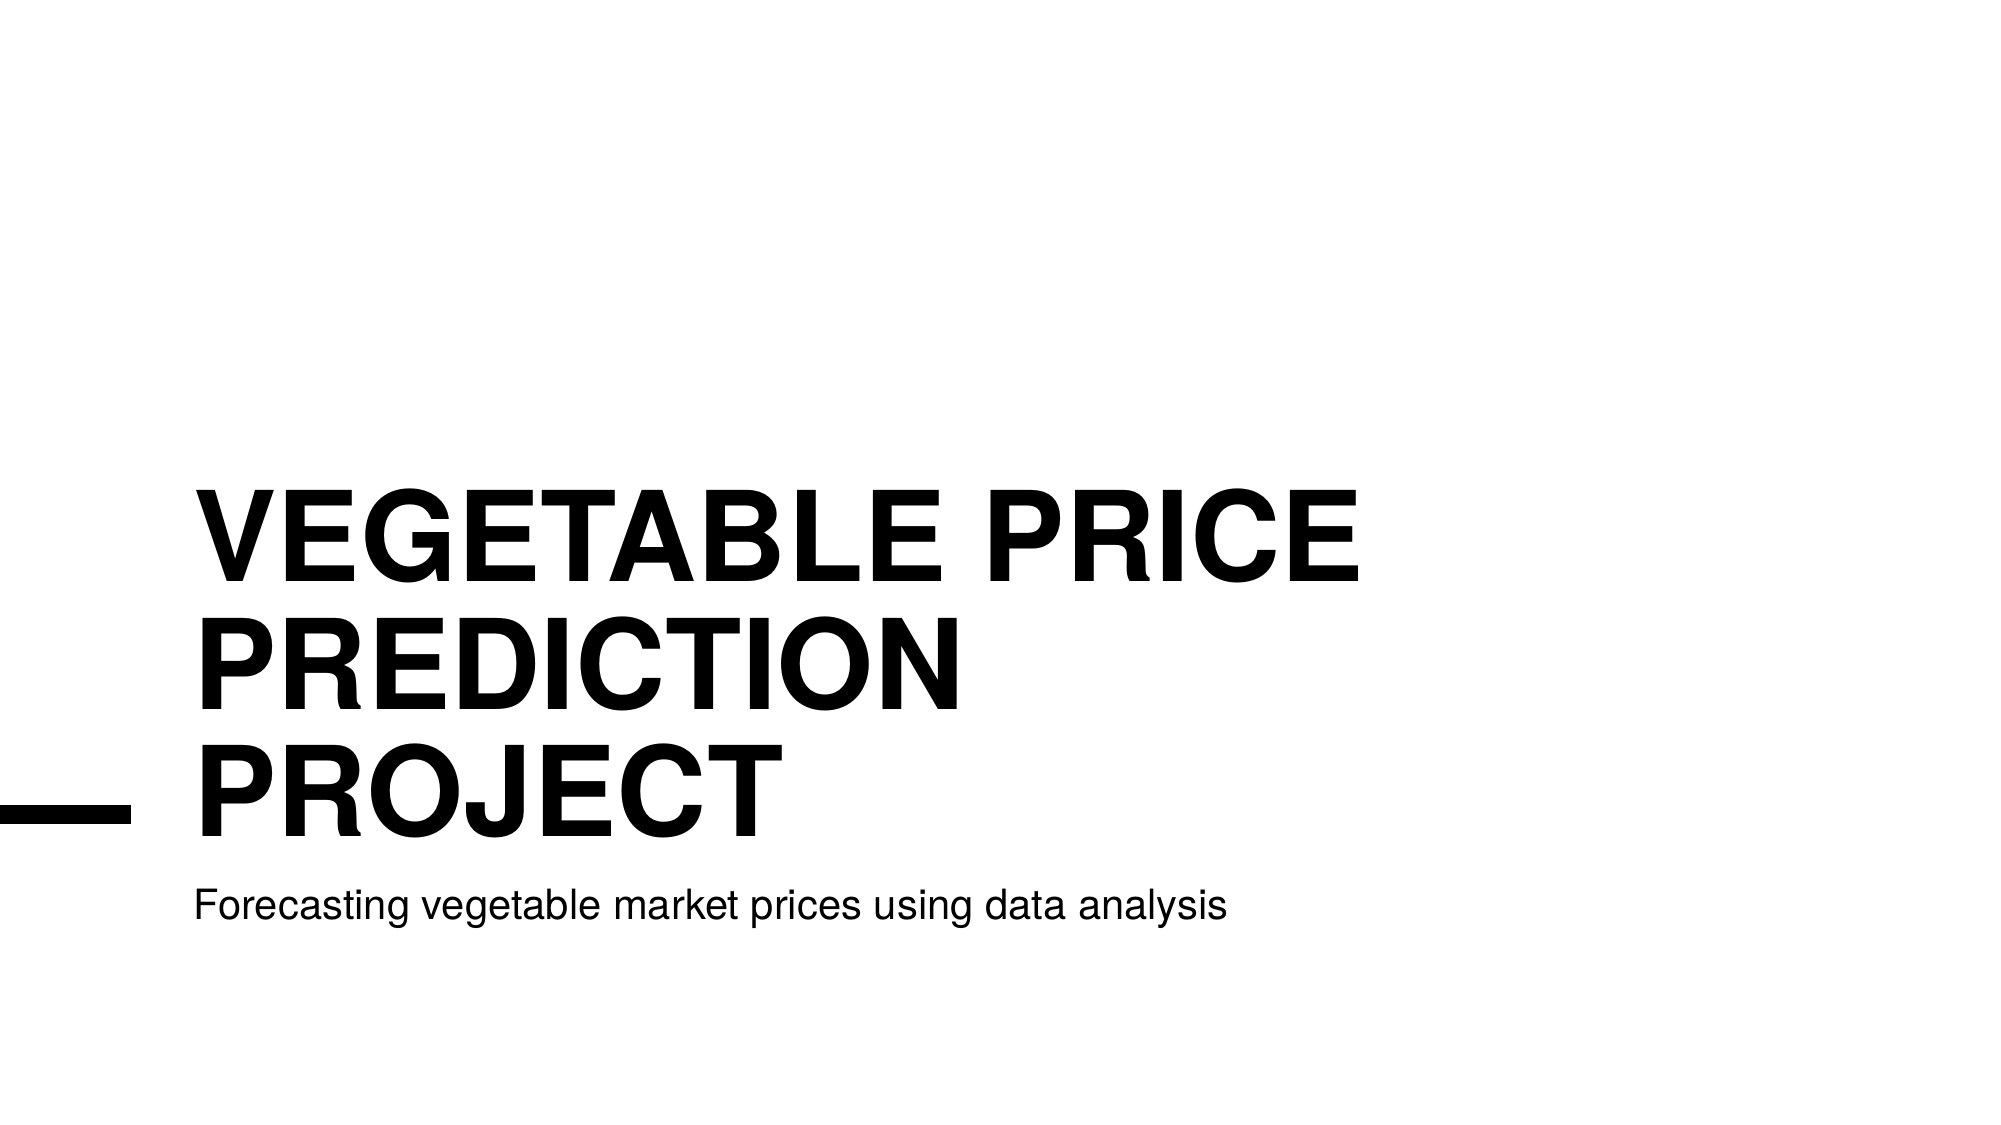

# Vegetable Price Prediction Project
Forecasting vegetable market prices using data analysis